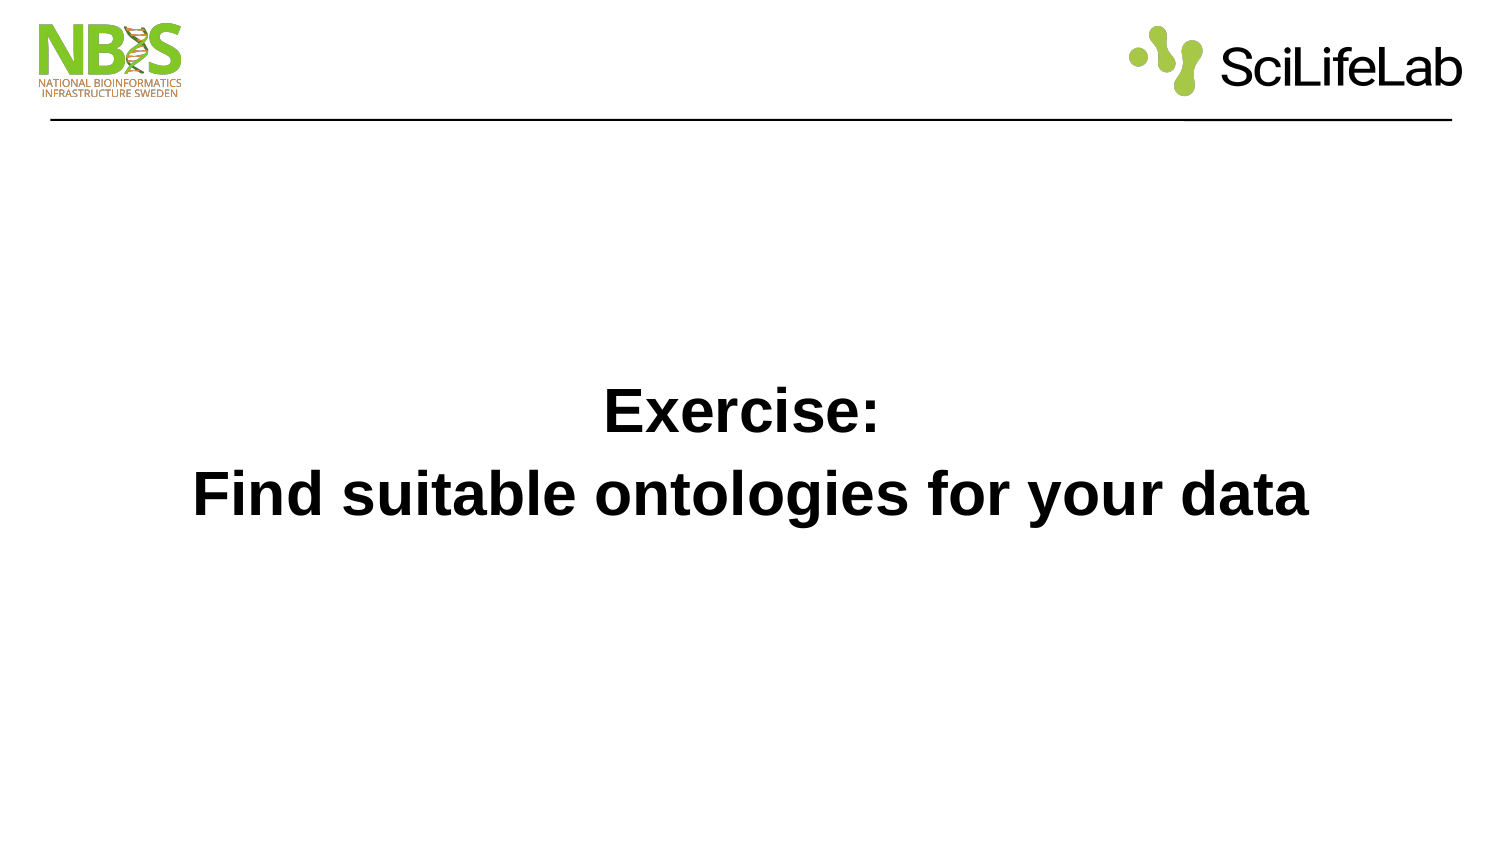

#
Exercise:
Find suitable ontologies for your data